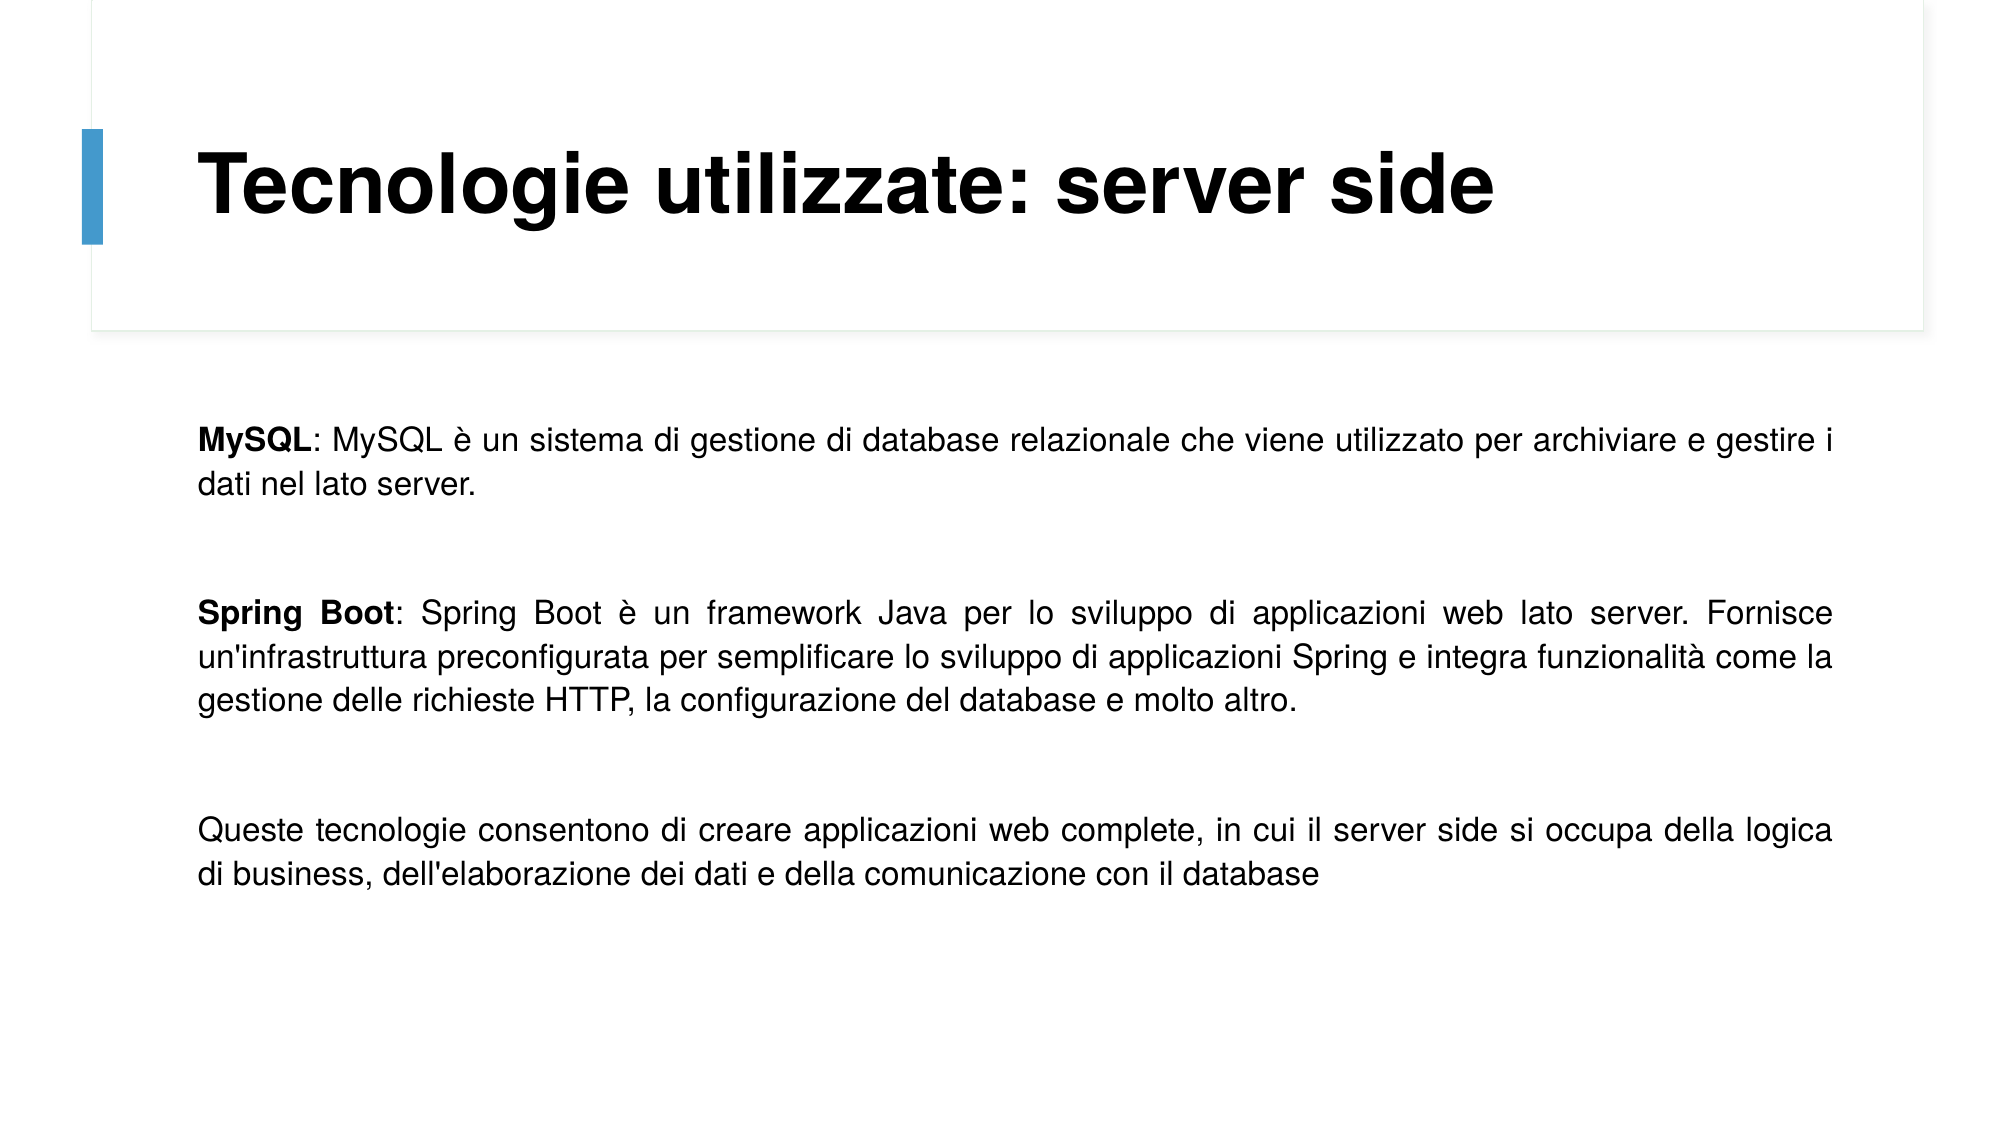

# Tecnologie utilizzate: server side
MySQL: MySQL è un sistema di gestione di database relazionale che viene utilizzato per archiviare e gestire i dati nel lato server.

Spring Boot: Spring Boot è un framework Java per lo sviluppo di applicazioni web lato server. Fornisce un'infrastruttura preconfigurata per semplificare lo sviluppo di applicazioni Spring e integra funzionalità come la gestione delle richieste HTTP, la configurazione del database e molto altro.

Queste tecnologie consentono di creare applicazioni web complete, in cui il server side si occupa della logica di business, dell'elaborazione dei dati e della comunicazione con il database